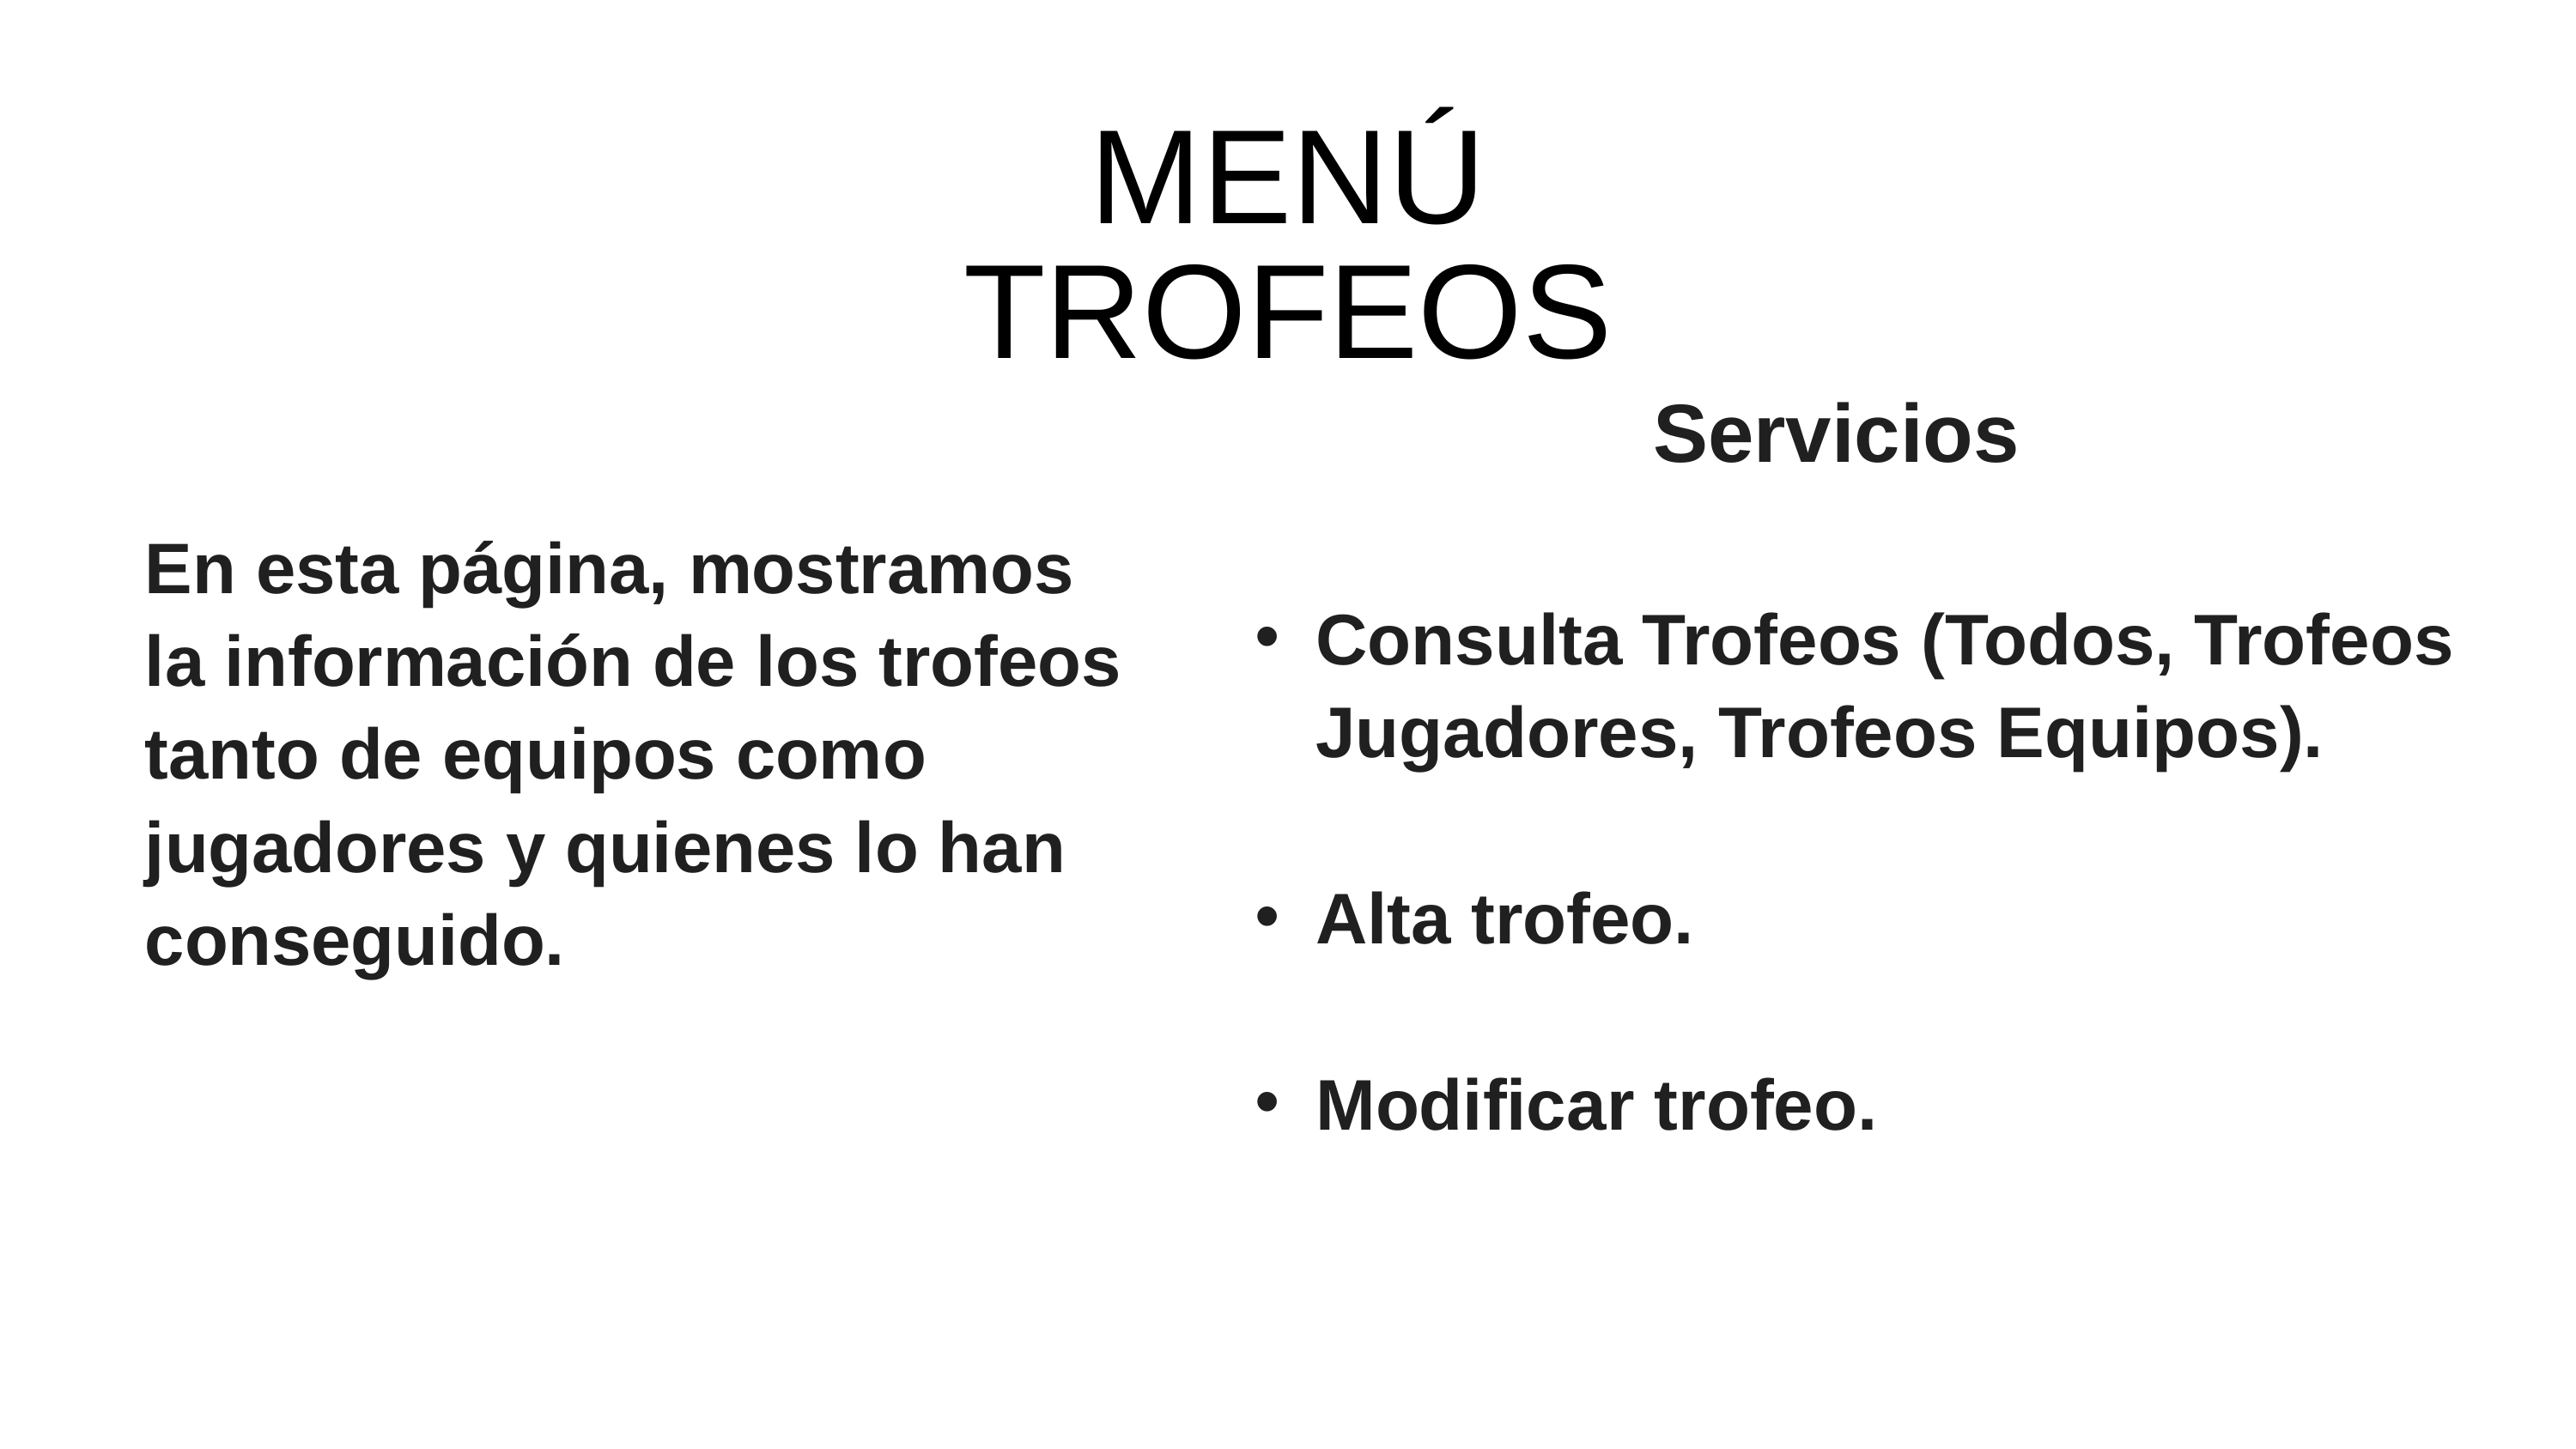

MENÚ TROFEOS
Servicios

Consulta Trofeos (Todos, Trofeos Jugadores, Trofeos Equipos).

Alta trofeo.

Modificar trofeo.

En esta página, mostramos la información de los trofeos tanto de equipos como jugadores y quienes lo han conseguido.